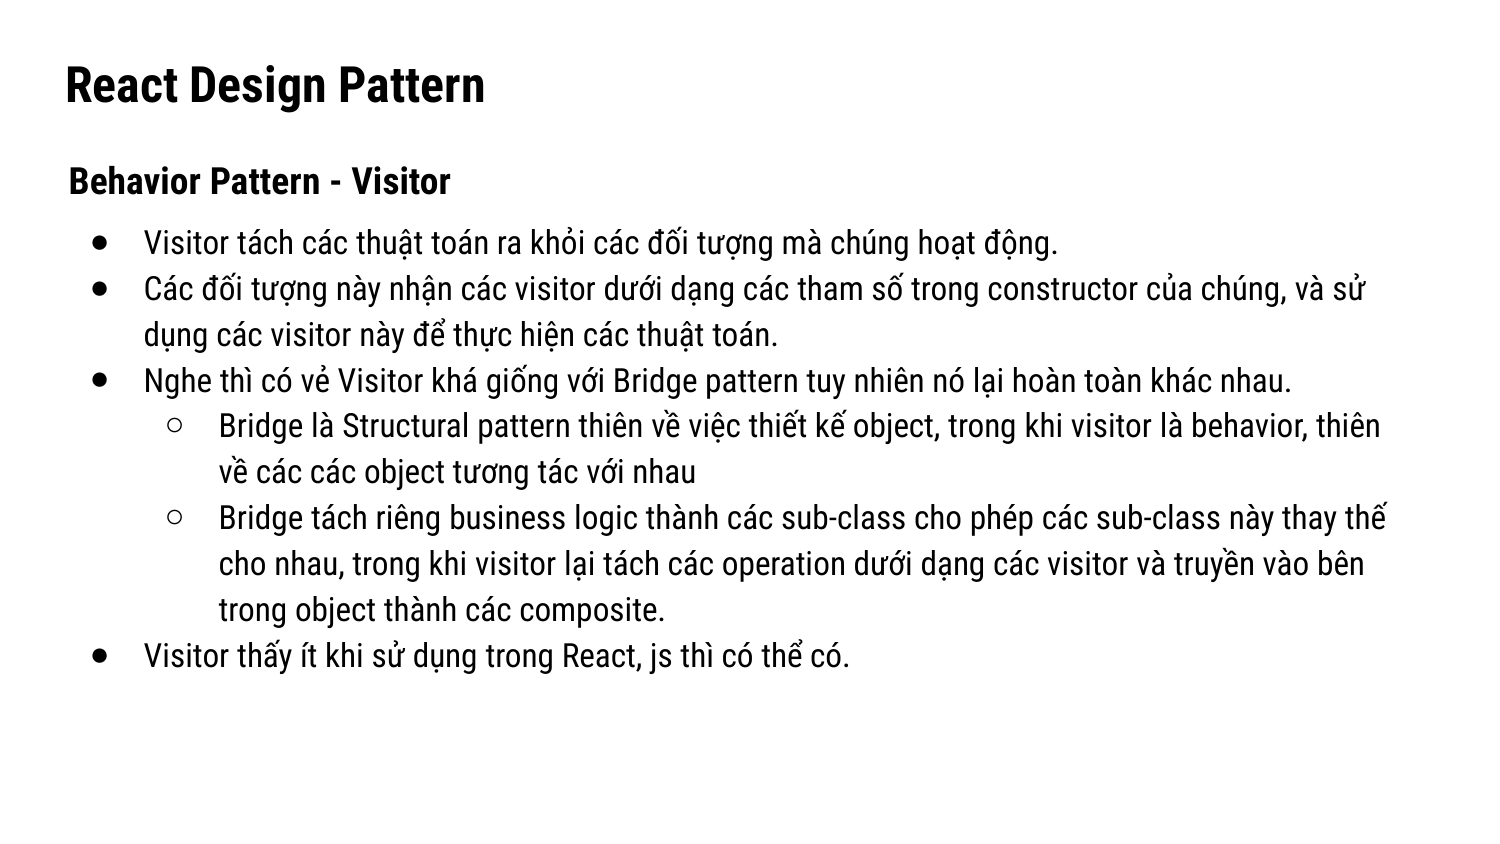

# React Design Pattern
Behavior Pattern - Visitor
Visitor tách các thuật toán ra khỏi các đối tượng mà chúng hoạt động.
Các đối tượng này nhận các visitor dưới dạng các tham số trong constructor của chúng, và sử dụng các visitor này để thực hiện các thuật toán.
Nghe thì có vẻ Visitor khá giống với Bridge pattern tuy nhiên nó lại hoàn toàn khác nhau.
Bridge là Structural pattern thiên về việc thiết kế object, trong khi visitor là behavior, thiên về các các object tương tác với nhau
Bridge tách riêng business logic thành các sub-class cho phép các sub-class này thay thế cho nhau, trong khi visitor lại tách các operation dưới dạng các visitor và truyền vào bên trong object thành các composite.
Visitor thấy ít khi sử dụng trong React, js thì có thể có.